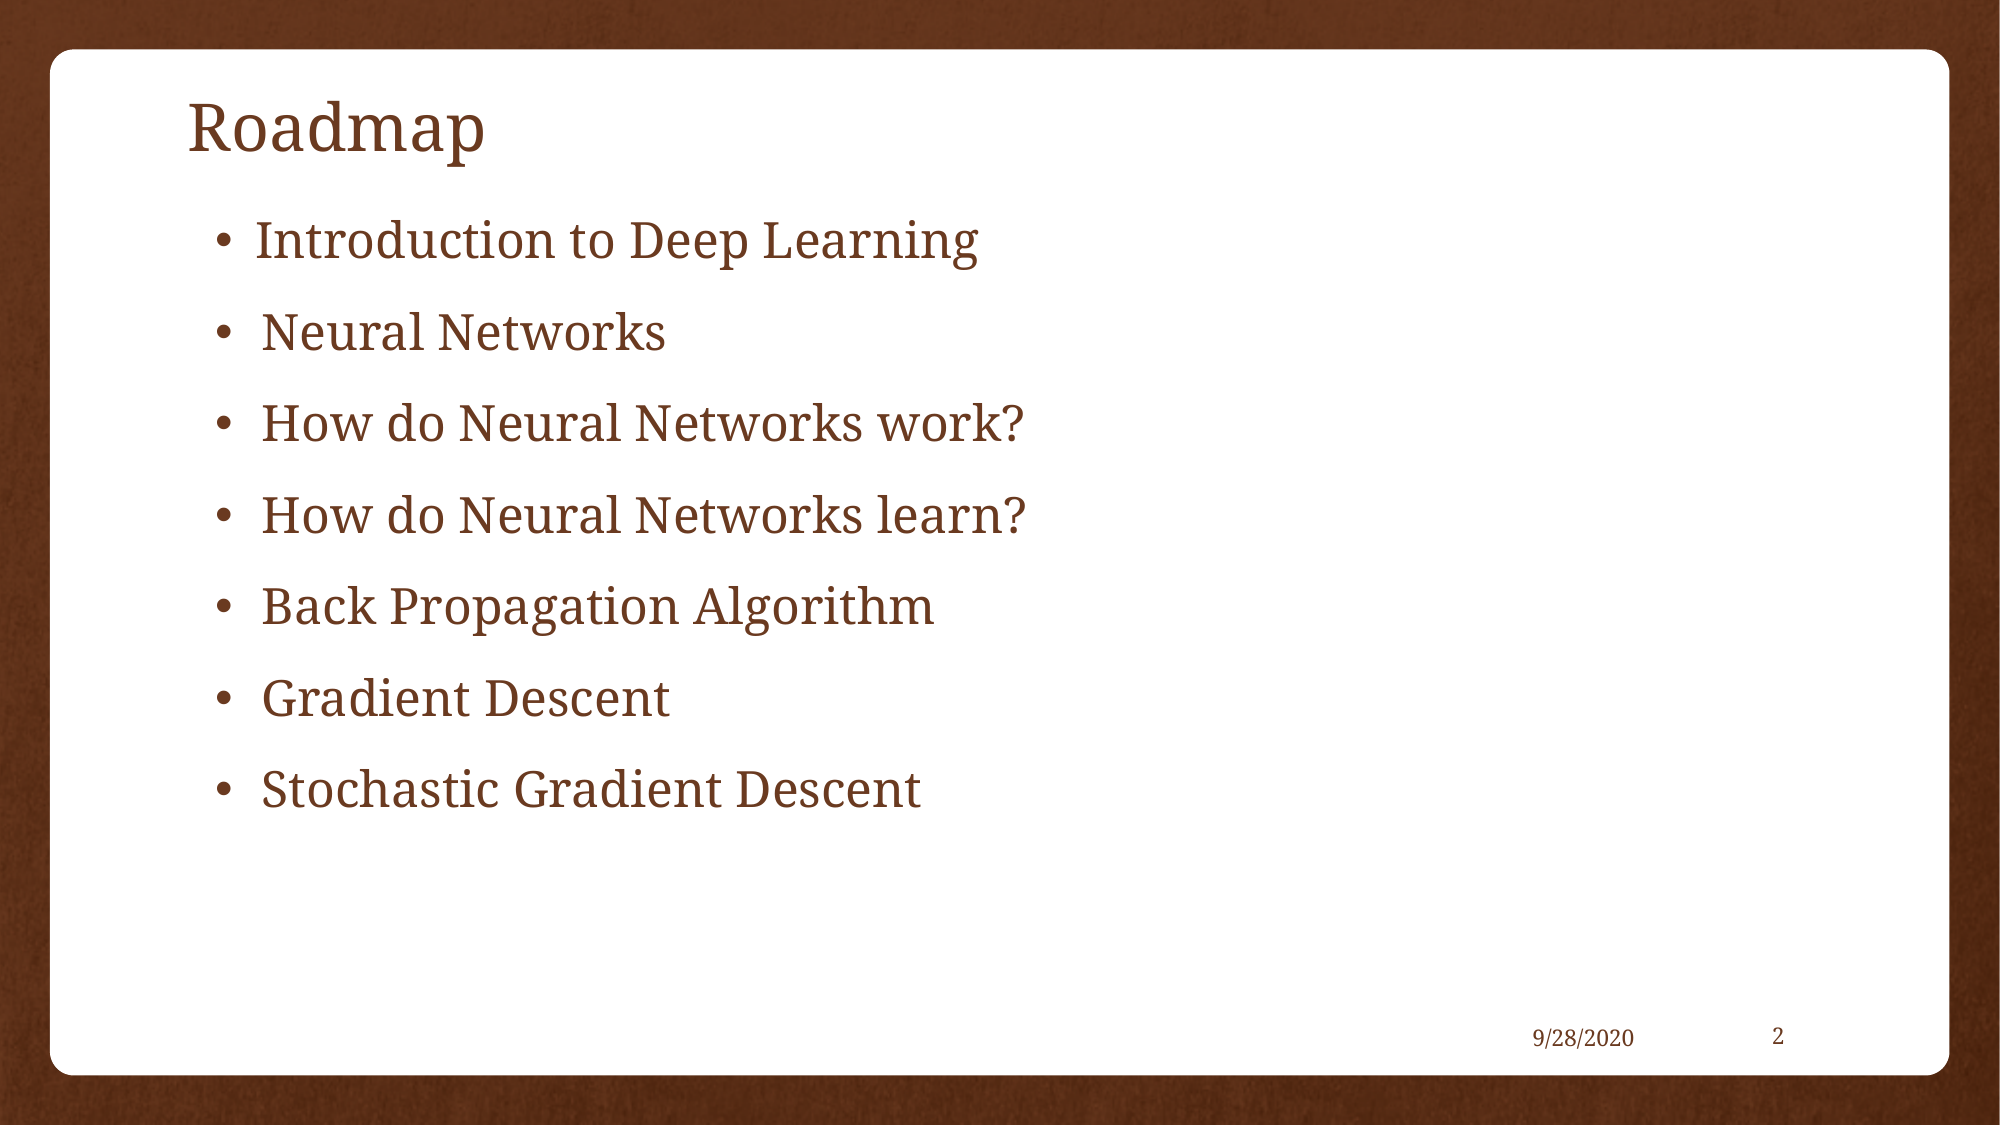

# Roadmap
Introduction to Deep Learning
Neural Networks
How do Neural Networks work?
How do Neural Networks learn?
Back Propagation Algorithm
Gradient Descent
Stochastic Gradient Descent

9/28/2020
2